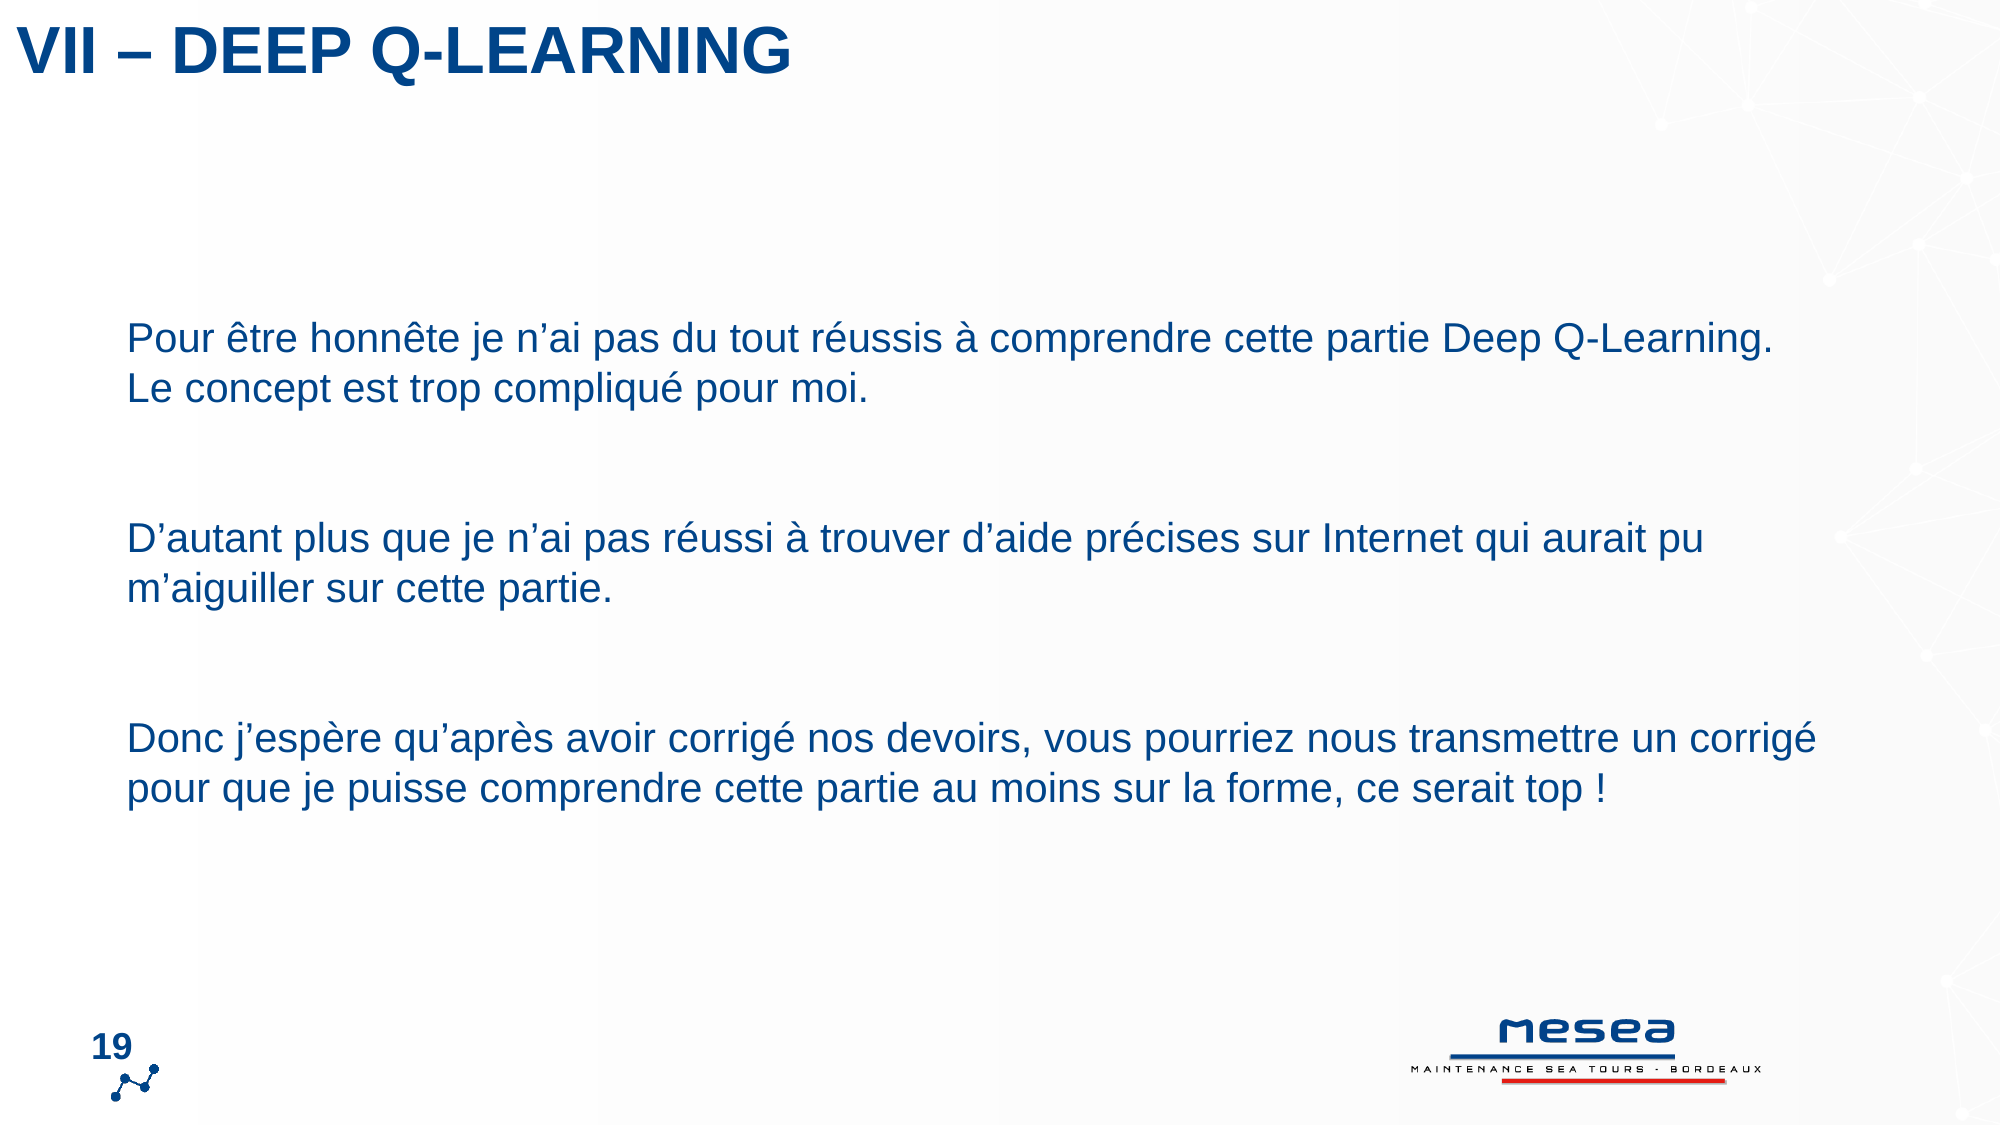

# VII – Deep Q-Learning
Pour être honnête je n’ai pas du tout réussis à comprendre cette partie Deep Q-Learning.
Le concept est trop compliqué pour moi.

D’autant plus que je n’ai pas réussi à trouver d’aide précises sur Internet qui aurait pu m’aiguiller sur cette partie.

Donc j’espère qu’après avoir corrigé nos devoirs, vous pourriez nous transmettre un corrigé pour que je puisse comprendre cette partie au moins sur la forme, ce serait top !
19